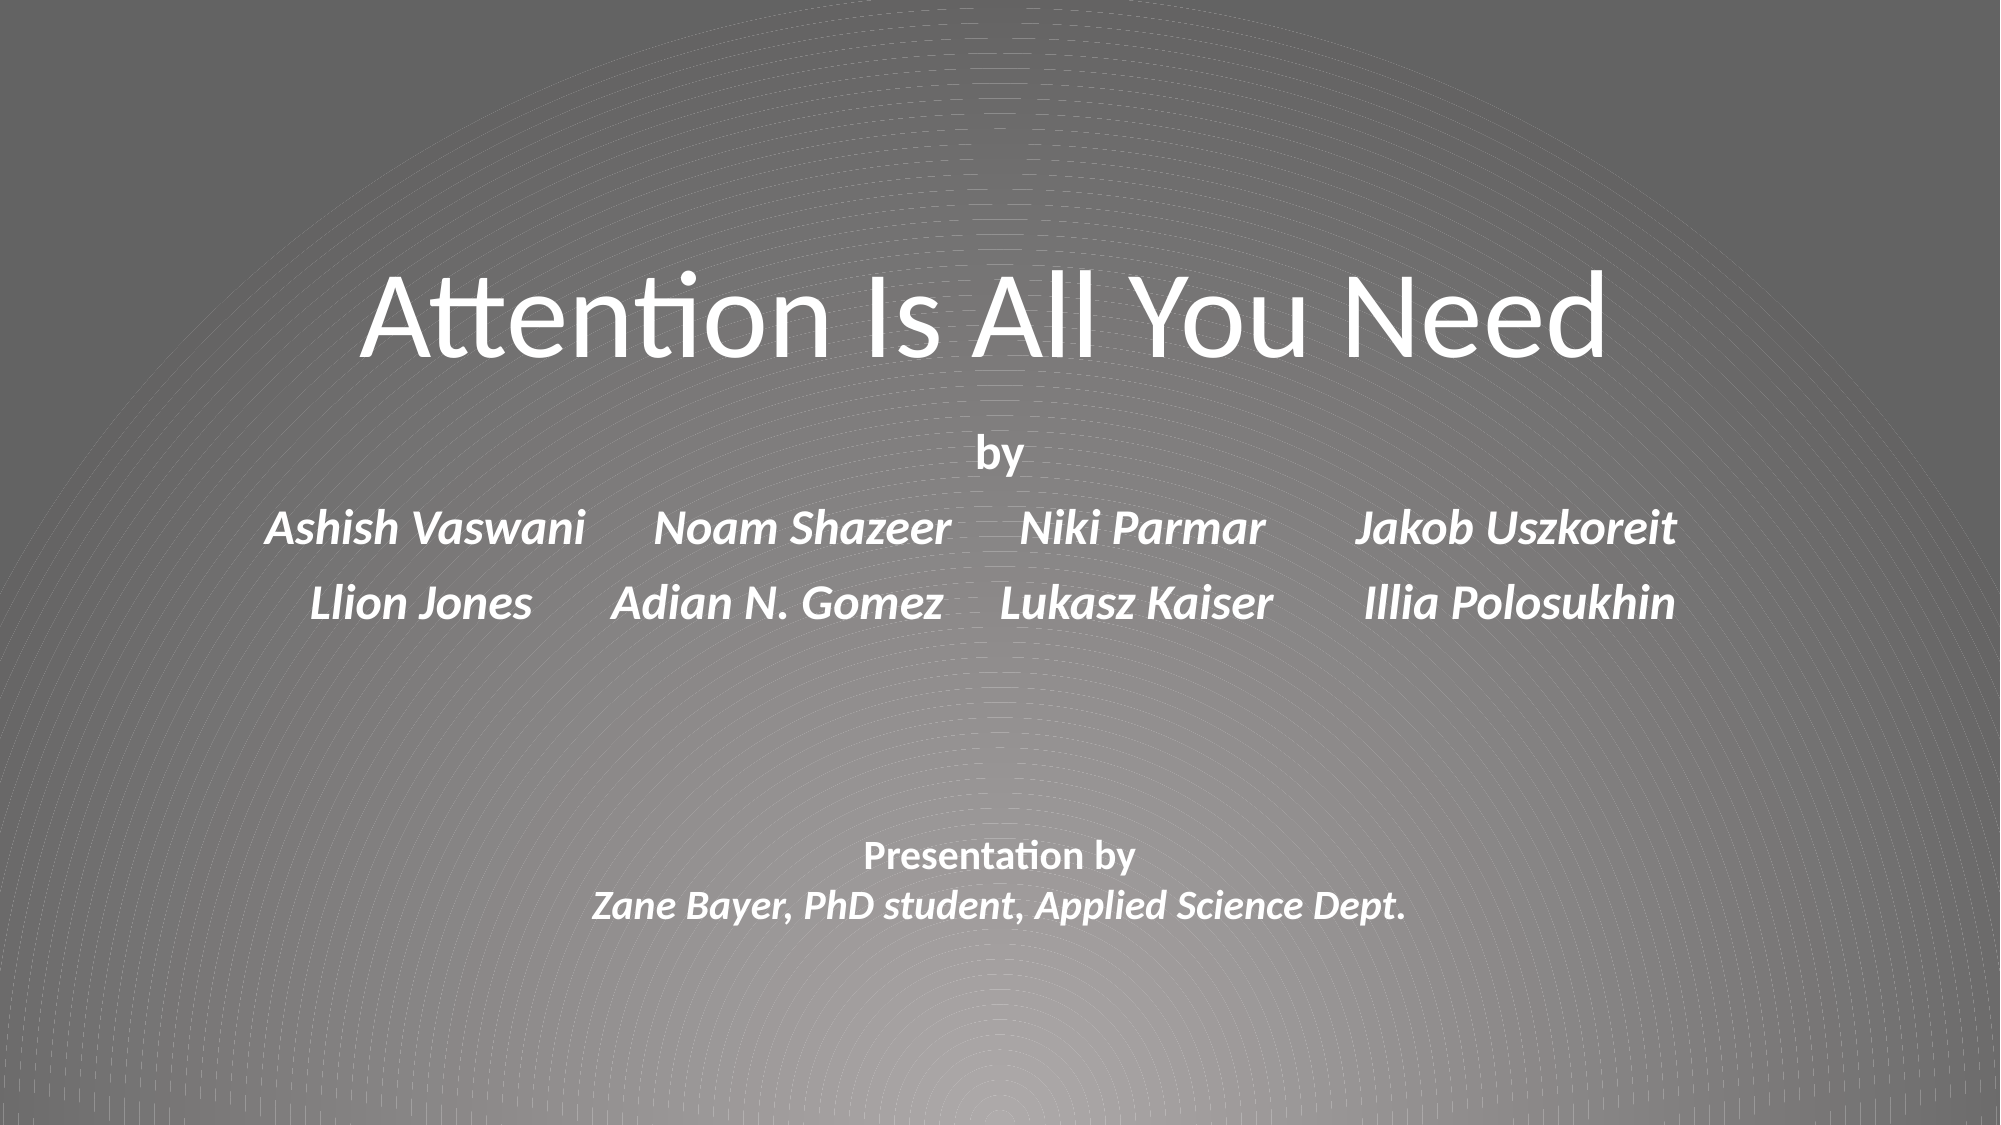

# Attention Is All You Need
by
Ashish Vaswani      Noam Shazeer      Niki Parmar        Jakob Uszkoreit
    Llion Jones       Adian N. Gomez     Lukasz Kaiser        Illia Polosukhin
Presentation by
Zane Bayer, PhD student, Applied Science Dept.